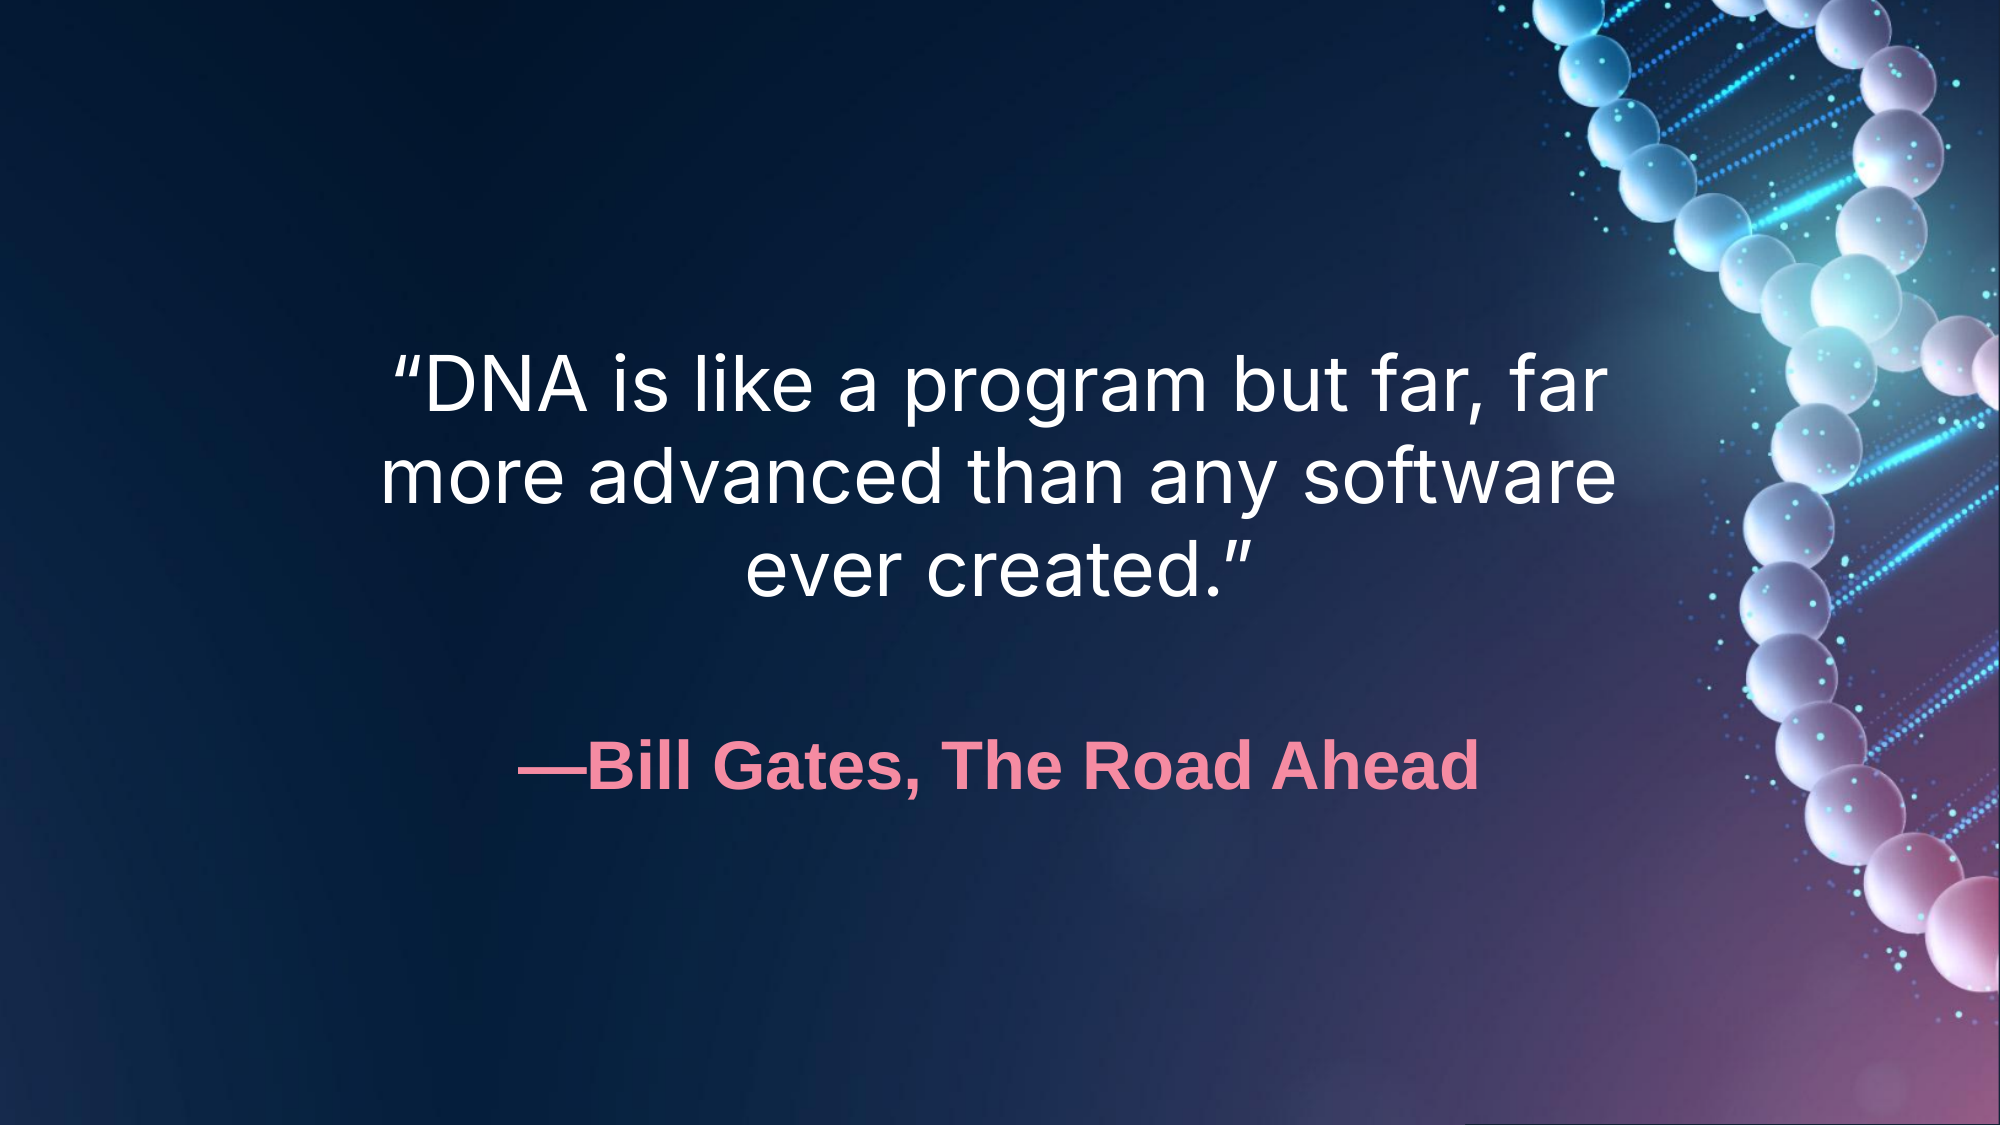

“DNA is like a program but far, far more advanced than any software ever created.”
# —Bill Gates, The Road Ahead